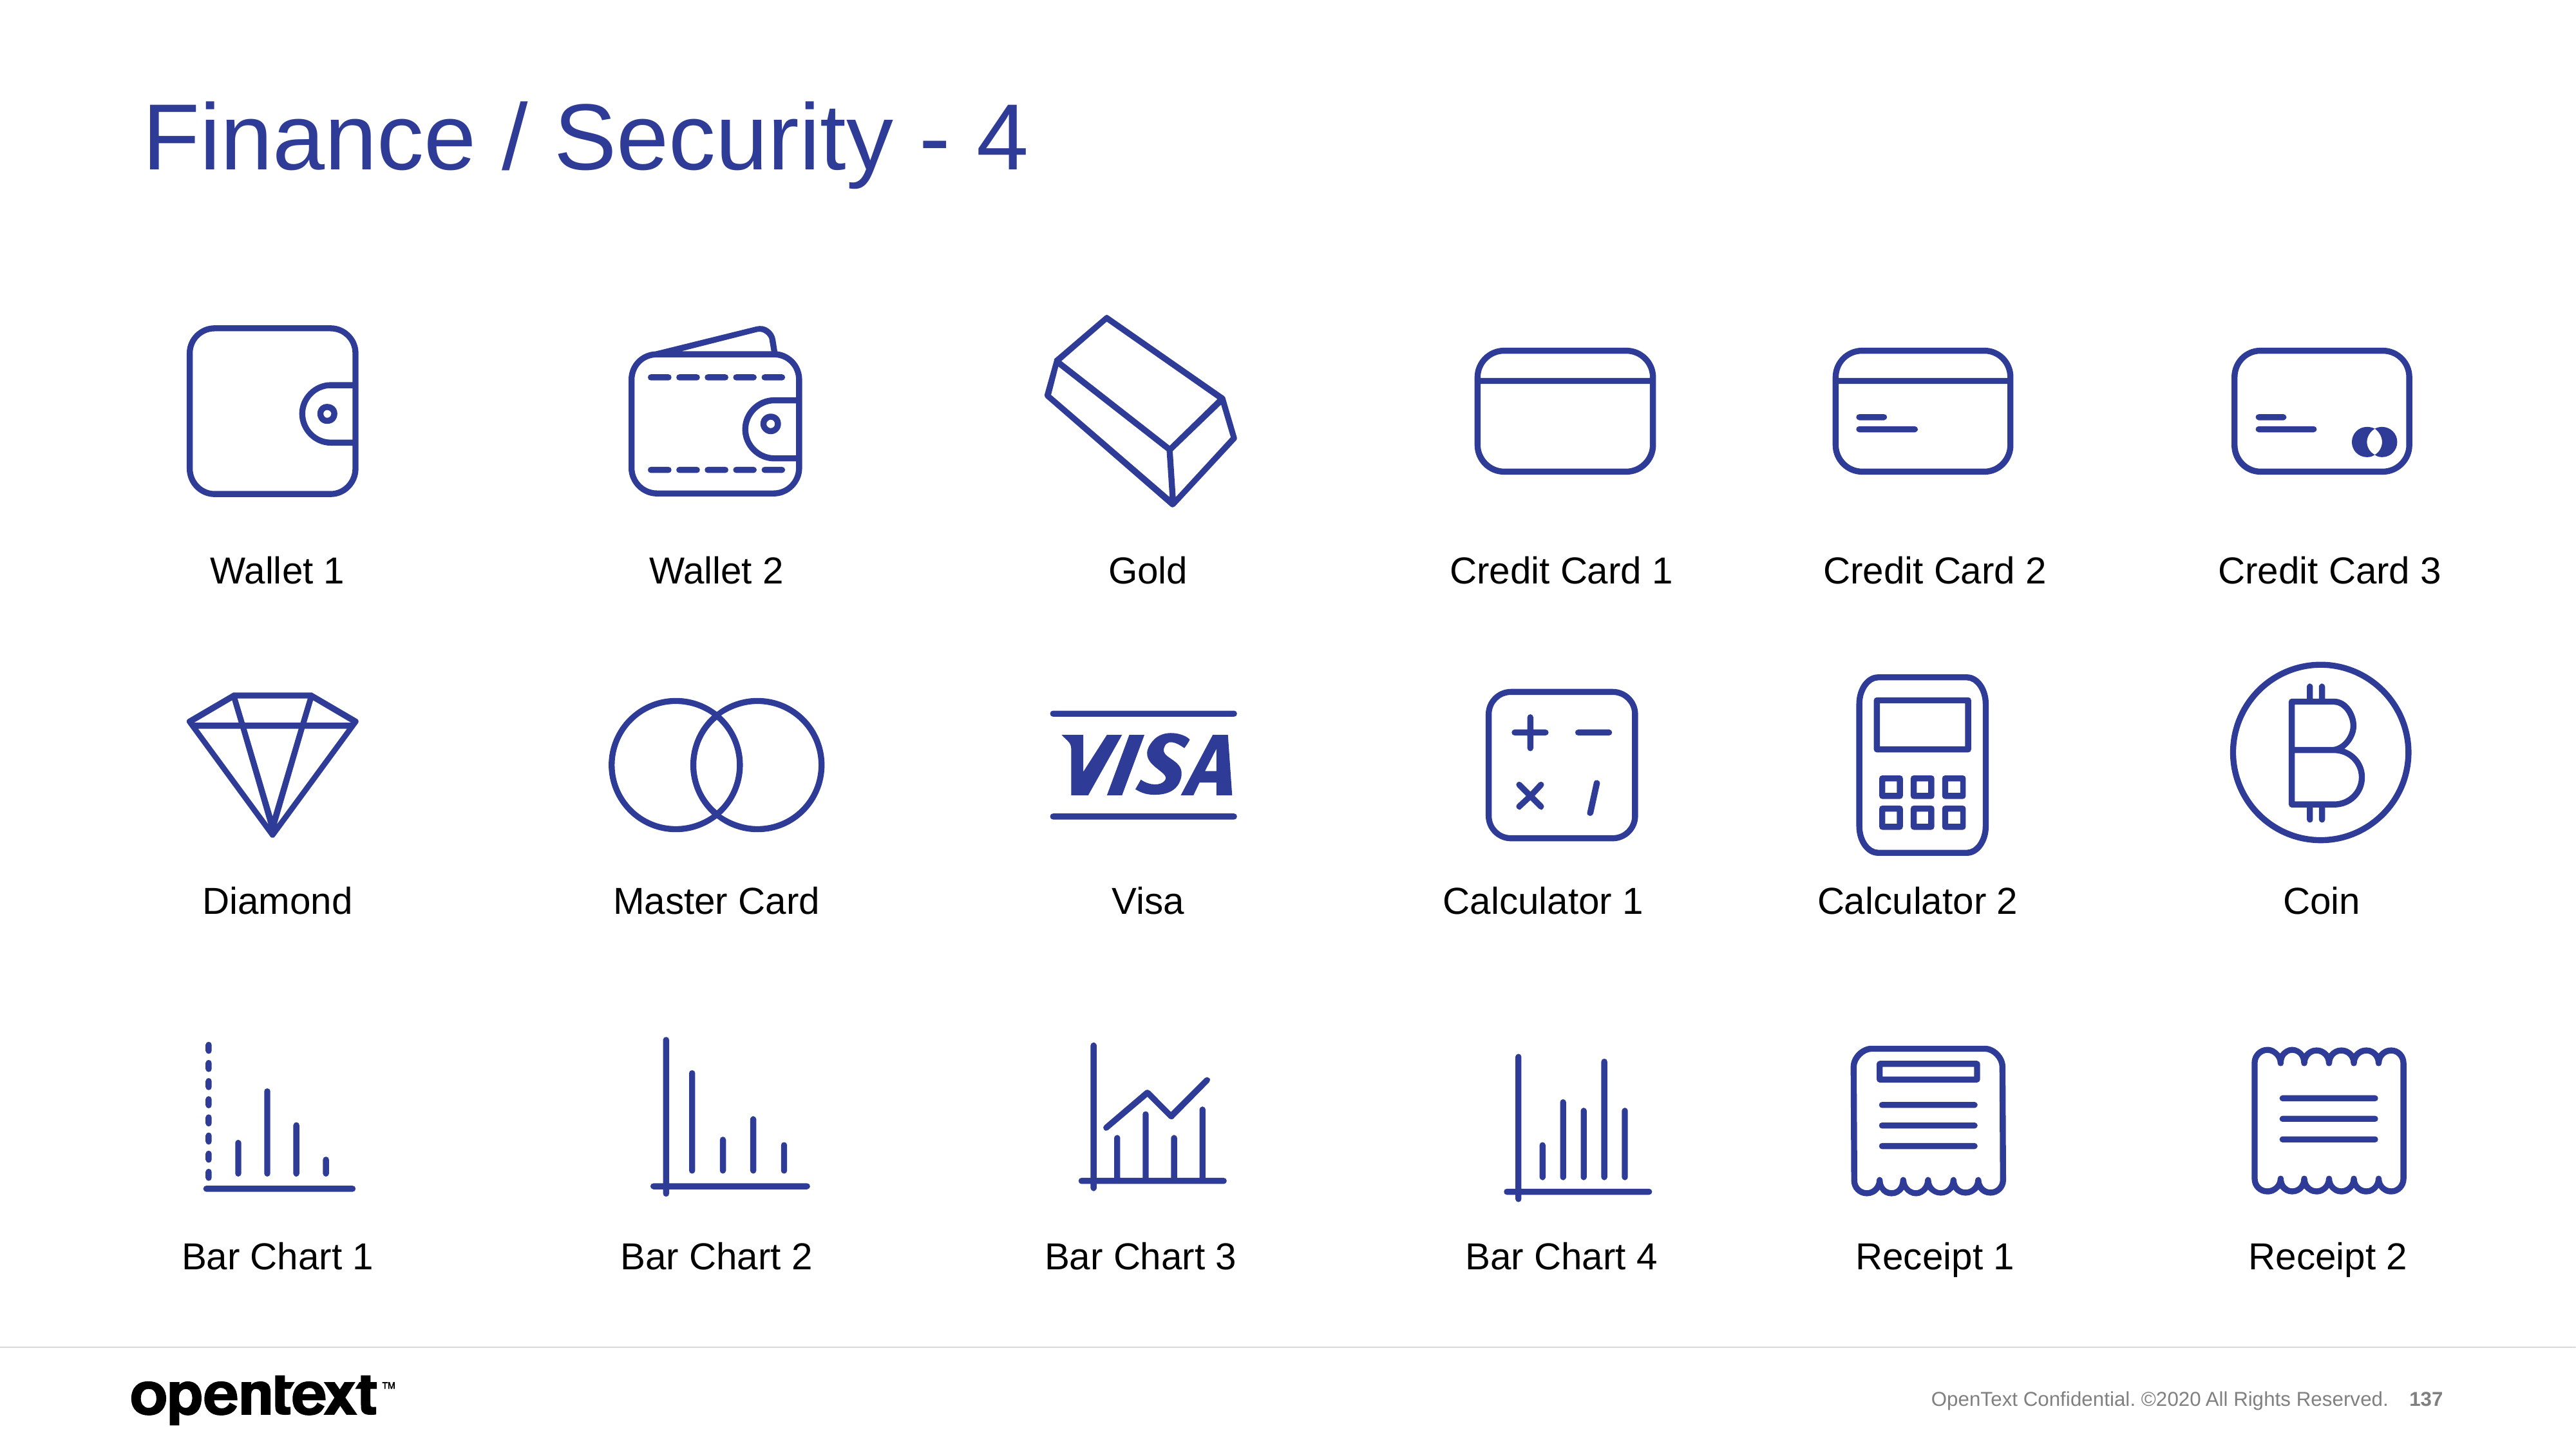

# Finance / Security - 4

Wallet 1
Wallet 2
Gold
Credit Card 1
Credit Card 2
Credit Card 3

Diamond
Master Card
Visa
Calculator 1
Calculator 2
Coin

Bar Chart 1
Bar Chart 2
Bar Chart 3
Bar Chart 4
Receipt 1
Receipt 2